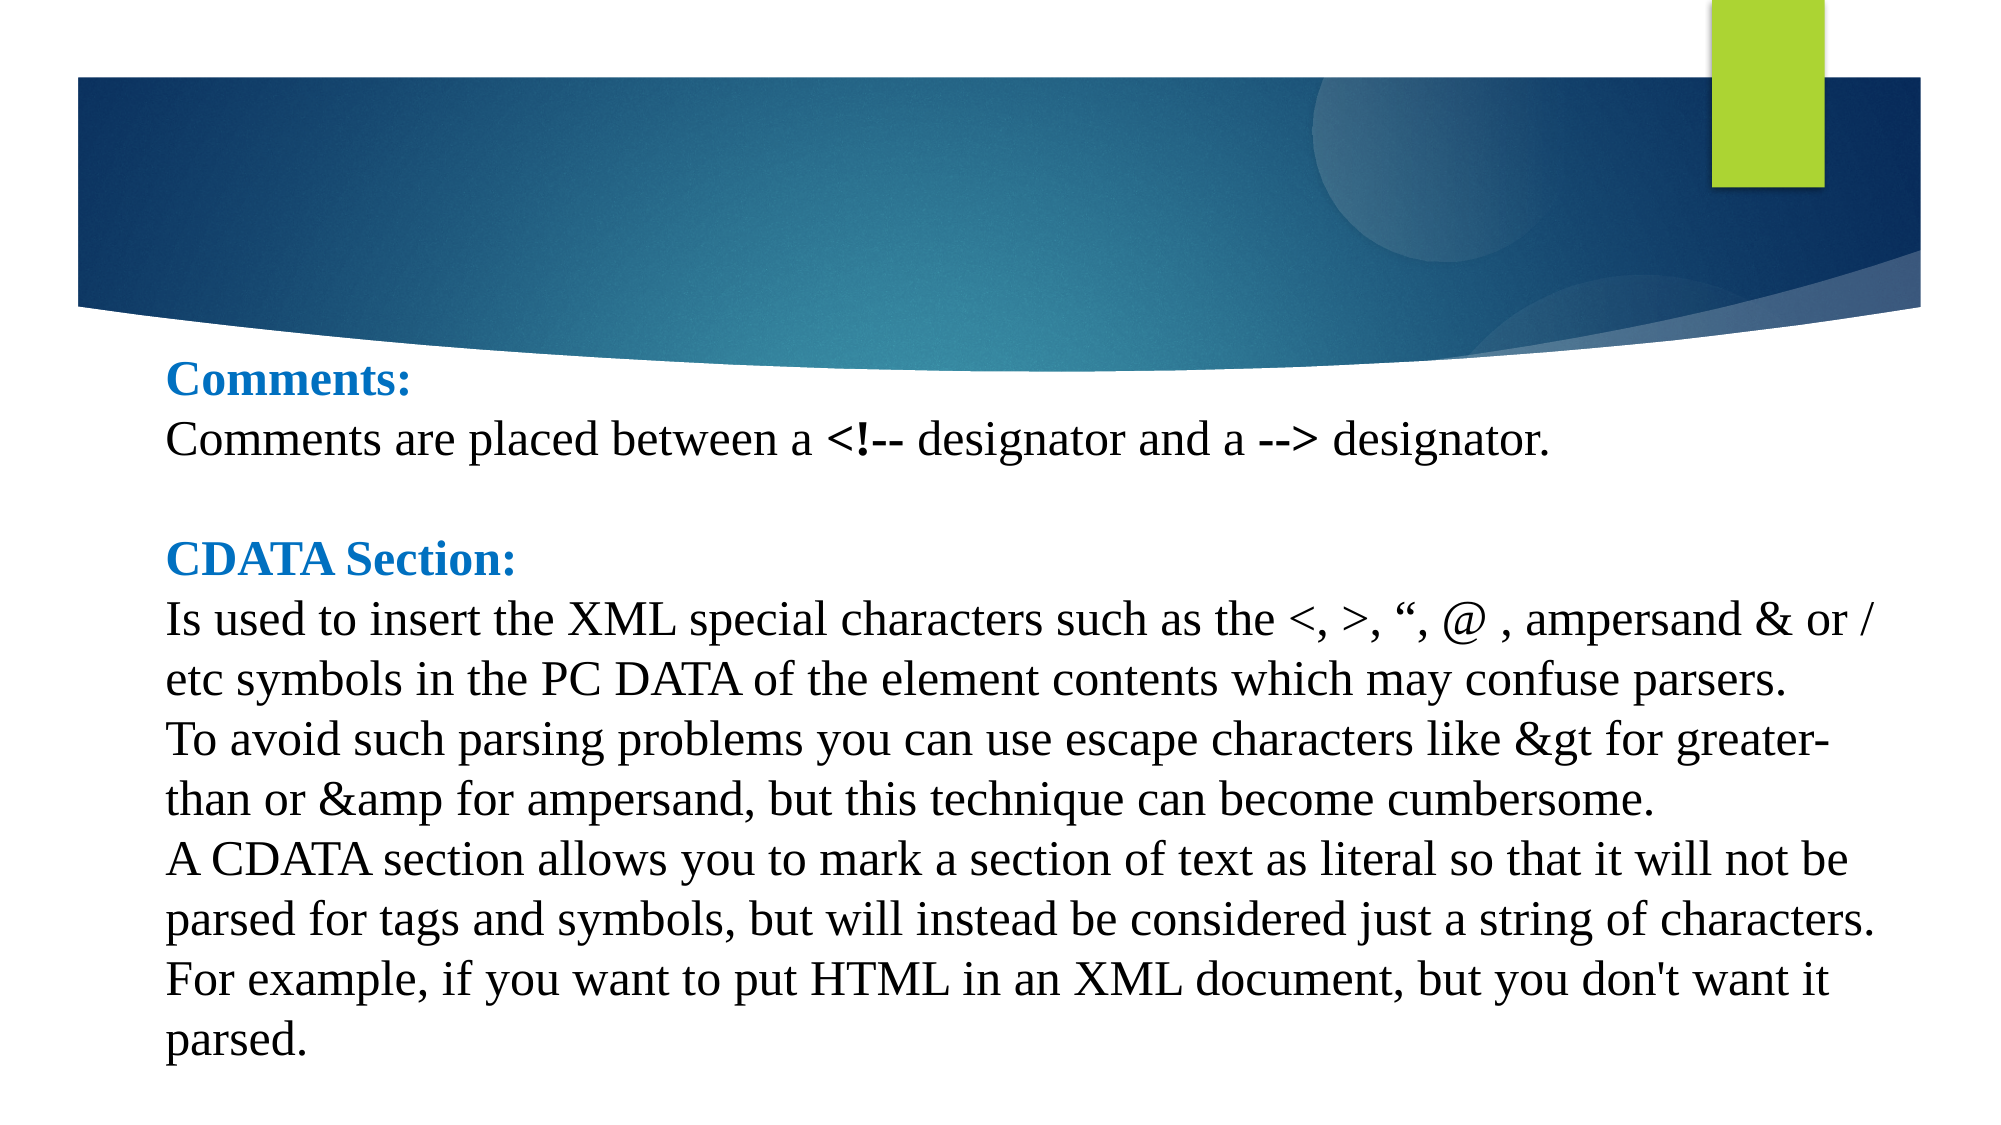

Comments:
Comments are placed between a <!-- designator and a --> designator.

CDATA Section:
Is used to insert the XML special characters such as the <, >, “, @ , ampersand & or / etc symbols in the PC DATA of the element contents which may confuse parsers.
To avoid such parsing problems you can use escape characters like &gt for greater-than or &amp for ampersand, but this technique can become cumbersome.
A CDATA section allows you to mark a section of text as literal so that it will not be parsed for tags and symbols, but will instead be considered just a string of characters.
For example, if you want to put HTML in an XML document, but you don't want it parsed.